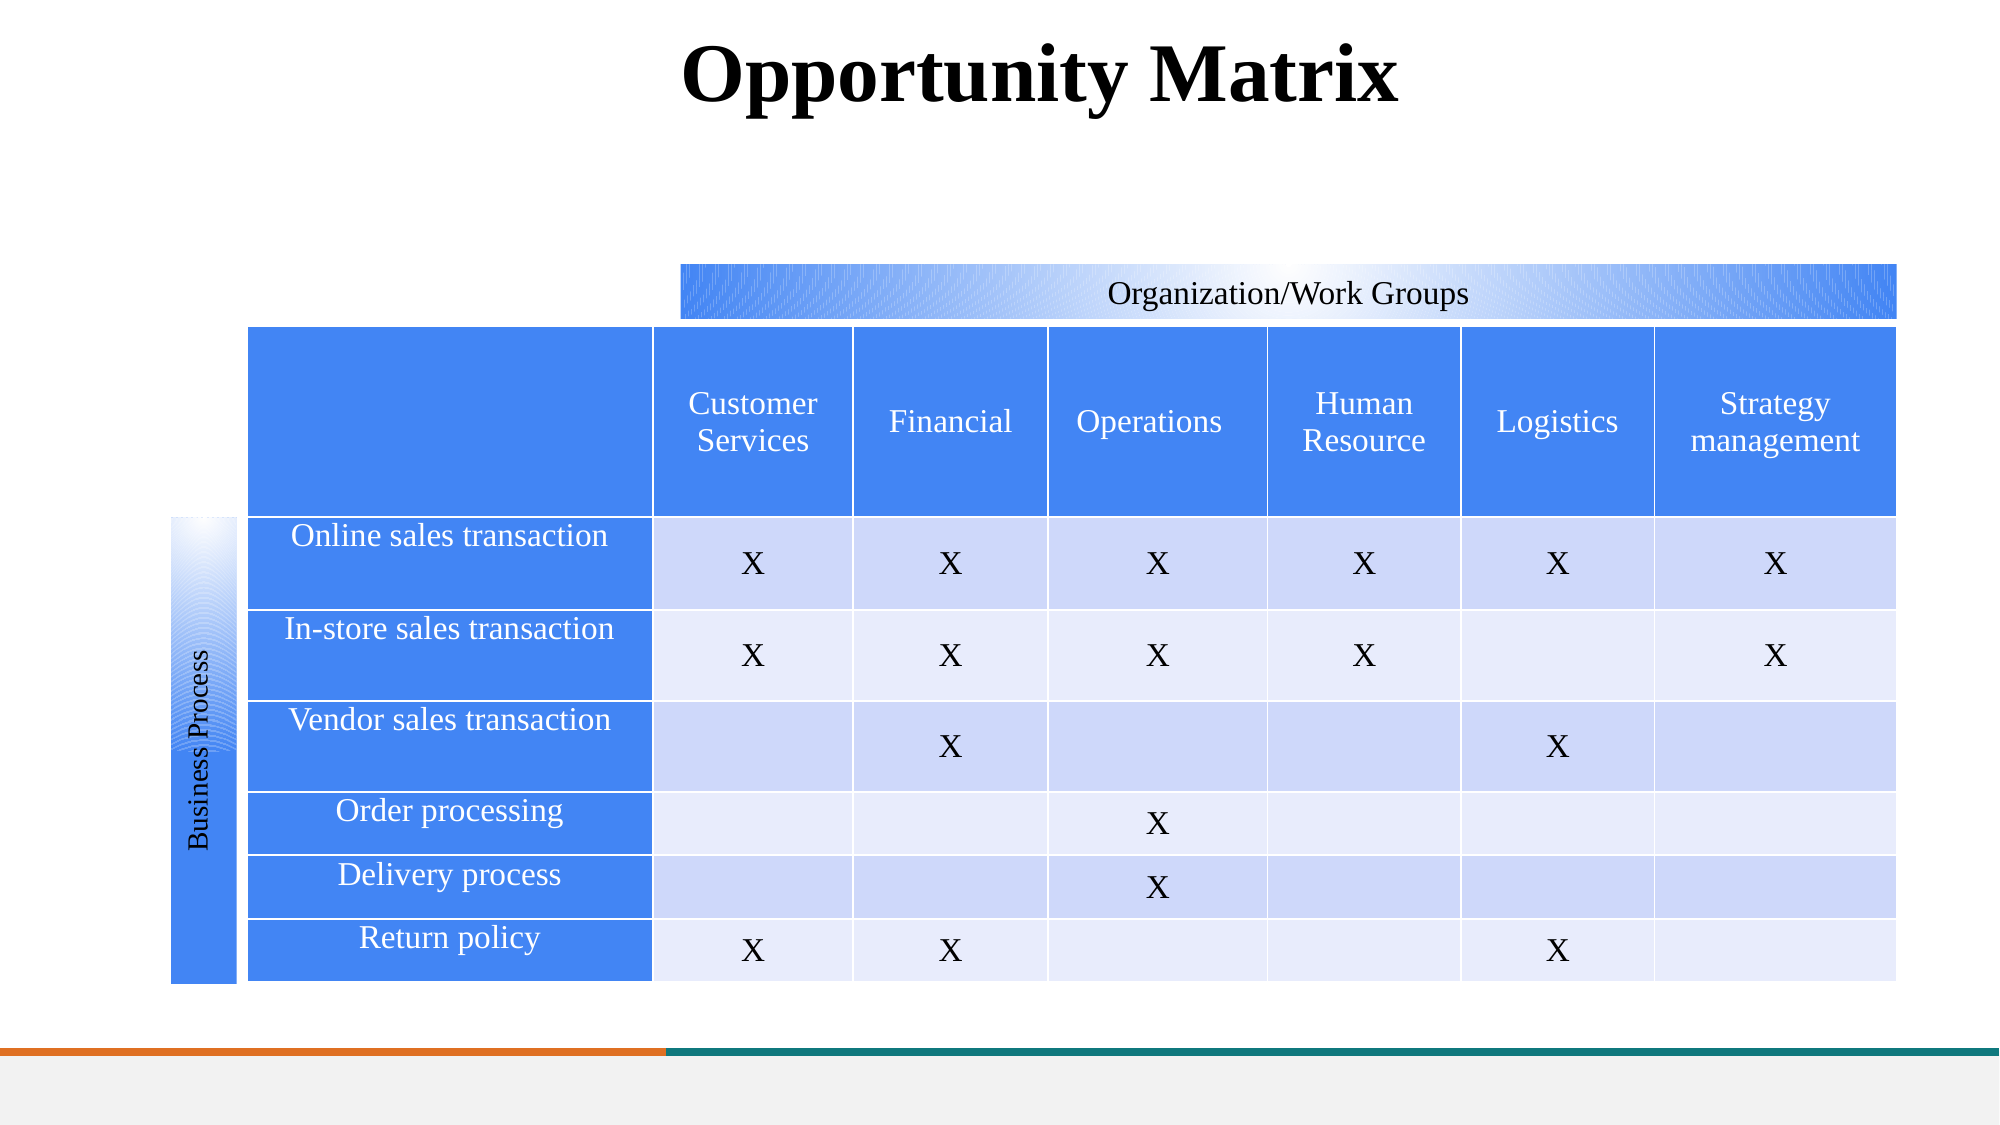

Opportunity Matrix
Organization/Work Groups
|  | Customer Services | Financial | Operations | Human Resource | Logistics | Strategy management |
| --- | --- | --- | --- | --- | --- | --- |
| Online sales transaction | X | X | X | X | X | X |
| In-store sales transaction | X | X | X | X |  | X |
| Vendor sales transaction |  | X |  |  | X |  |
| Order processing |  |  | X |  |  |  |
| Delivery process |  |  | X |  |  |  |
| Return policy | X | X |  |  | X |  |
Business Process